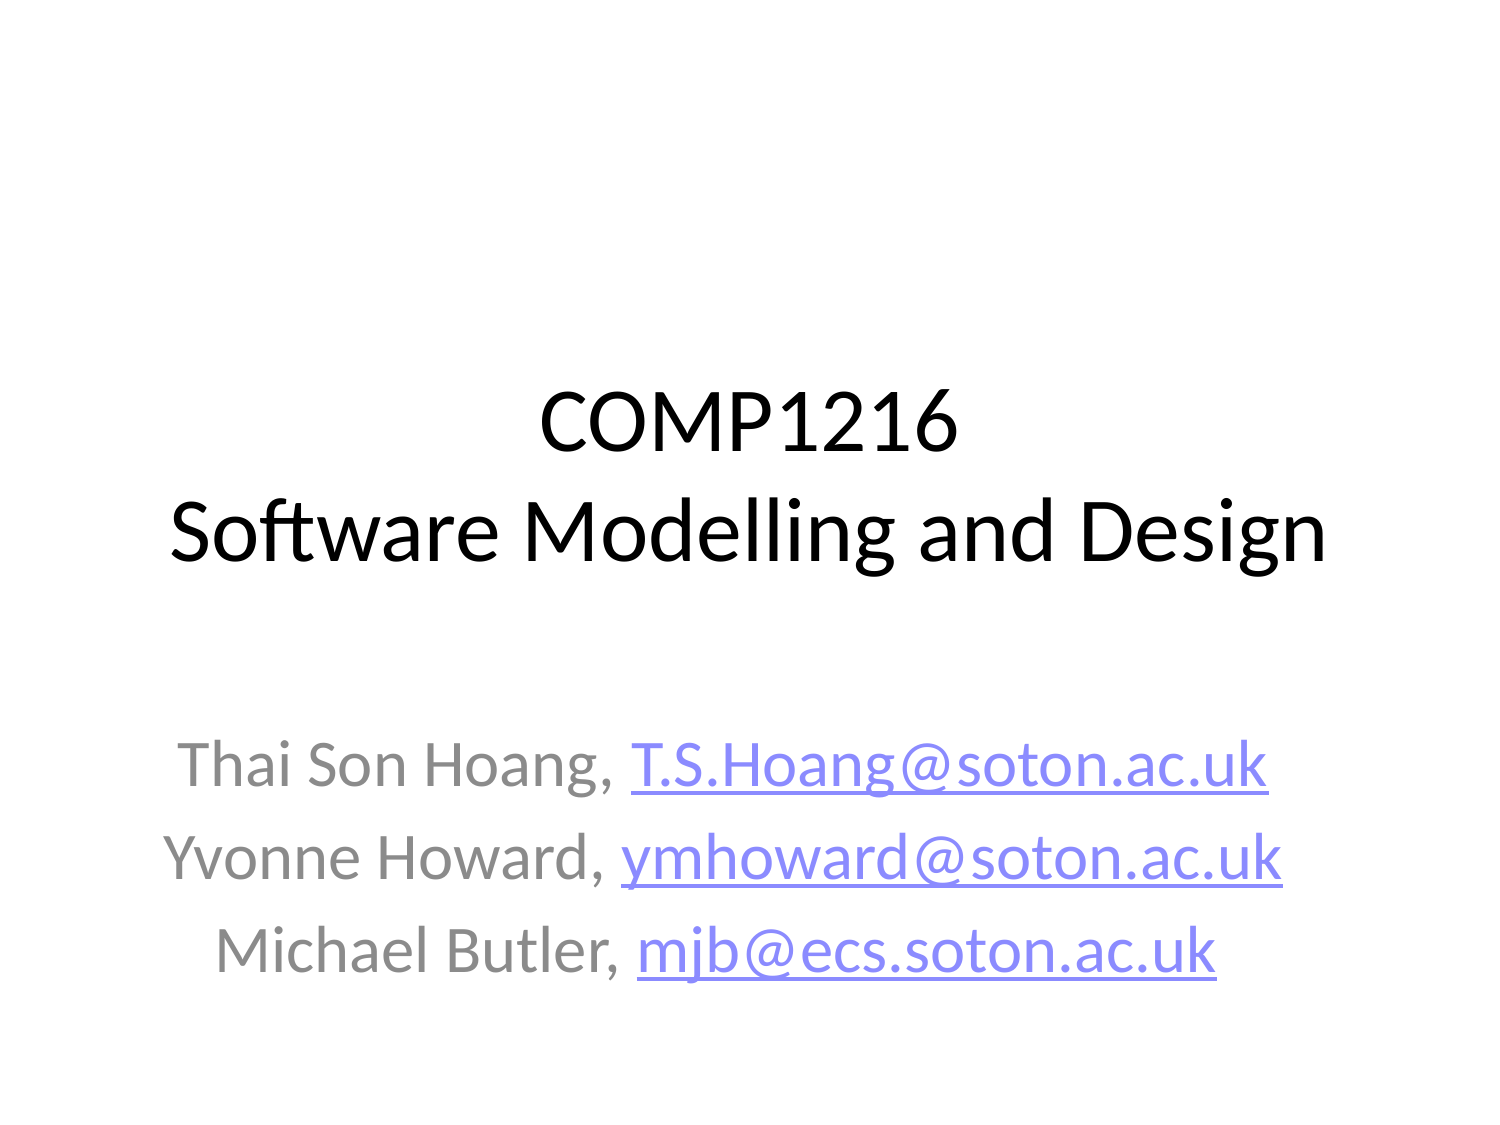

# COMP1216 Software Modelling and Design
Thai Son Hoang, T.S.Hoang@soton.ac.uk
Yvonne Howard, ymhoward@soton.ac.uk
Michael Butler, mjb@ecs.soton.ac.uk